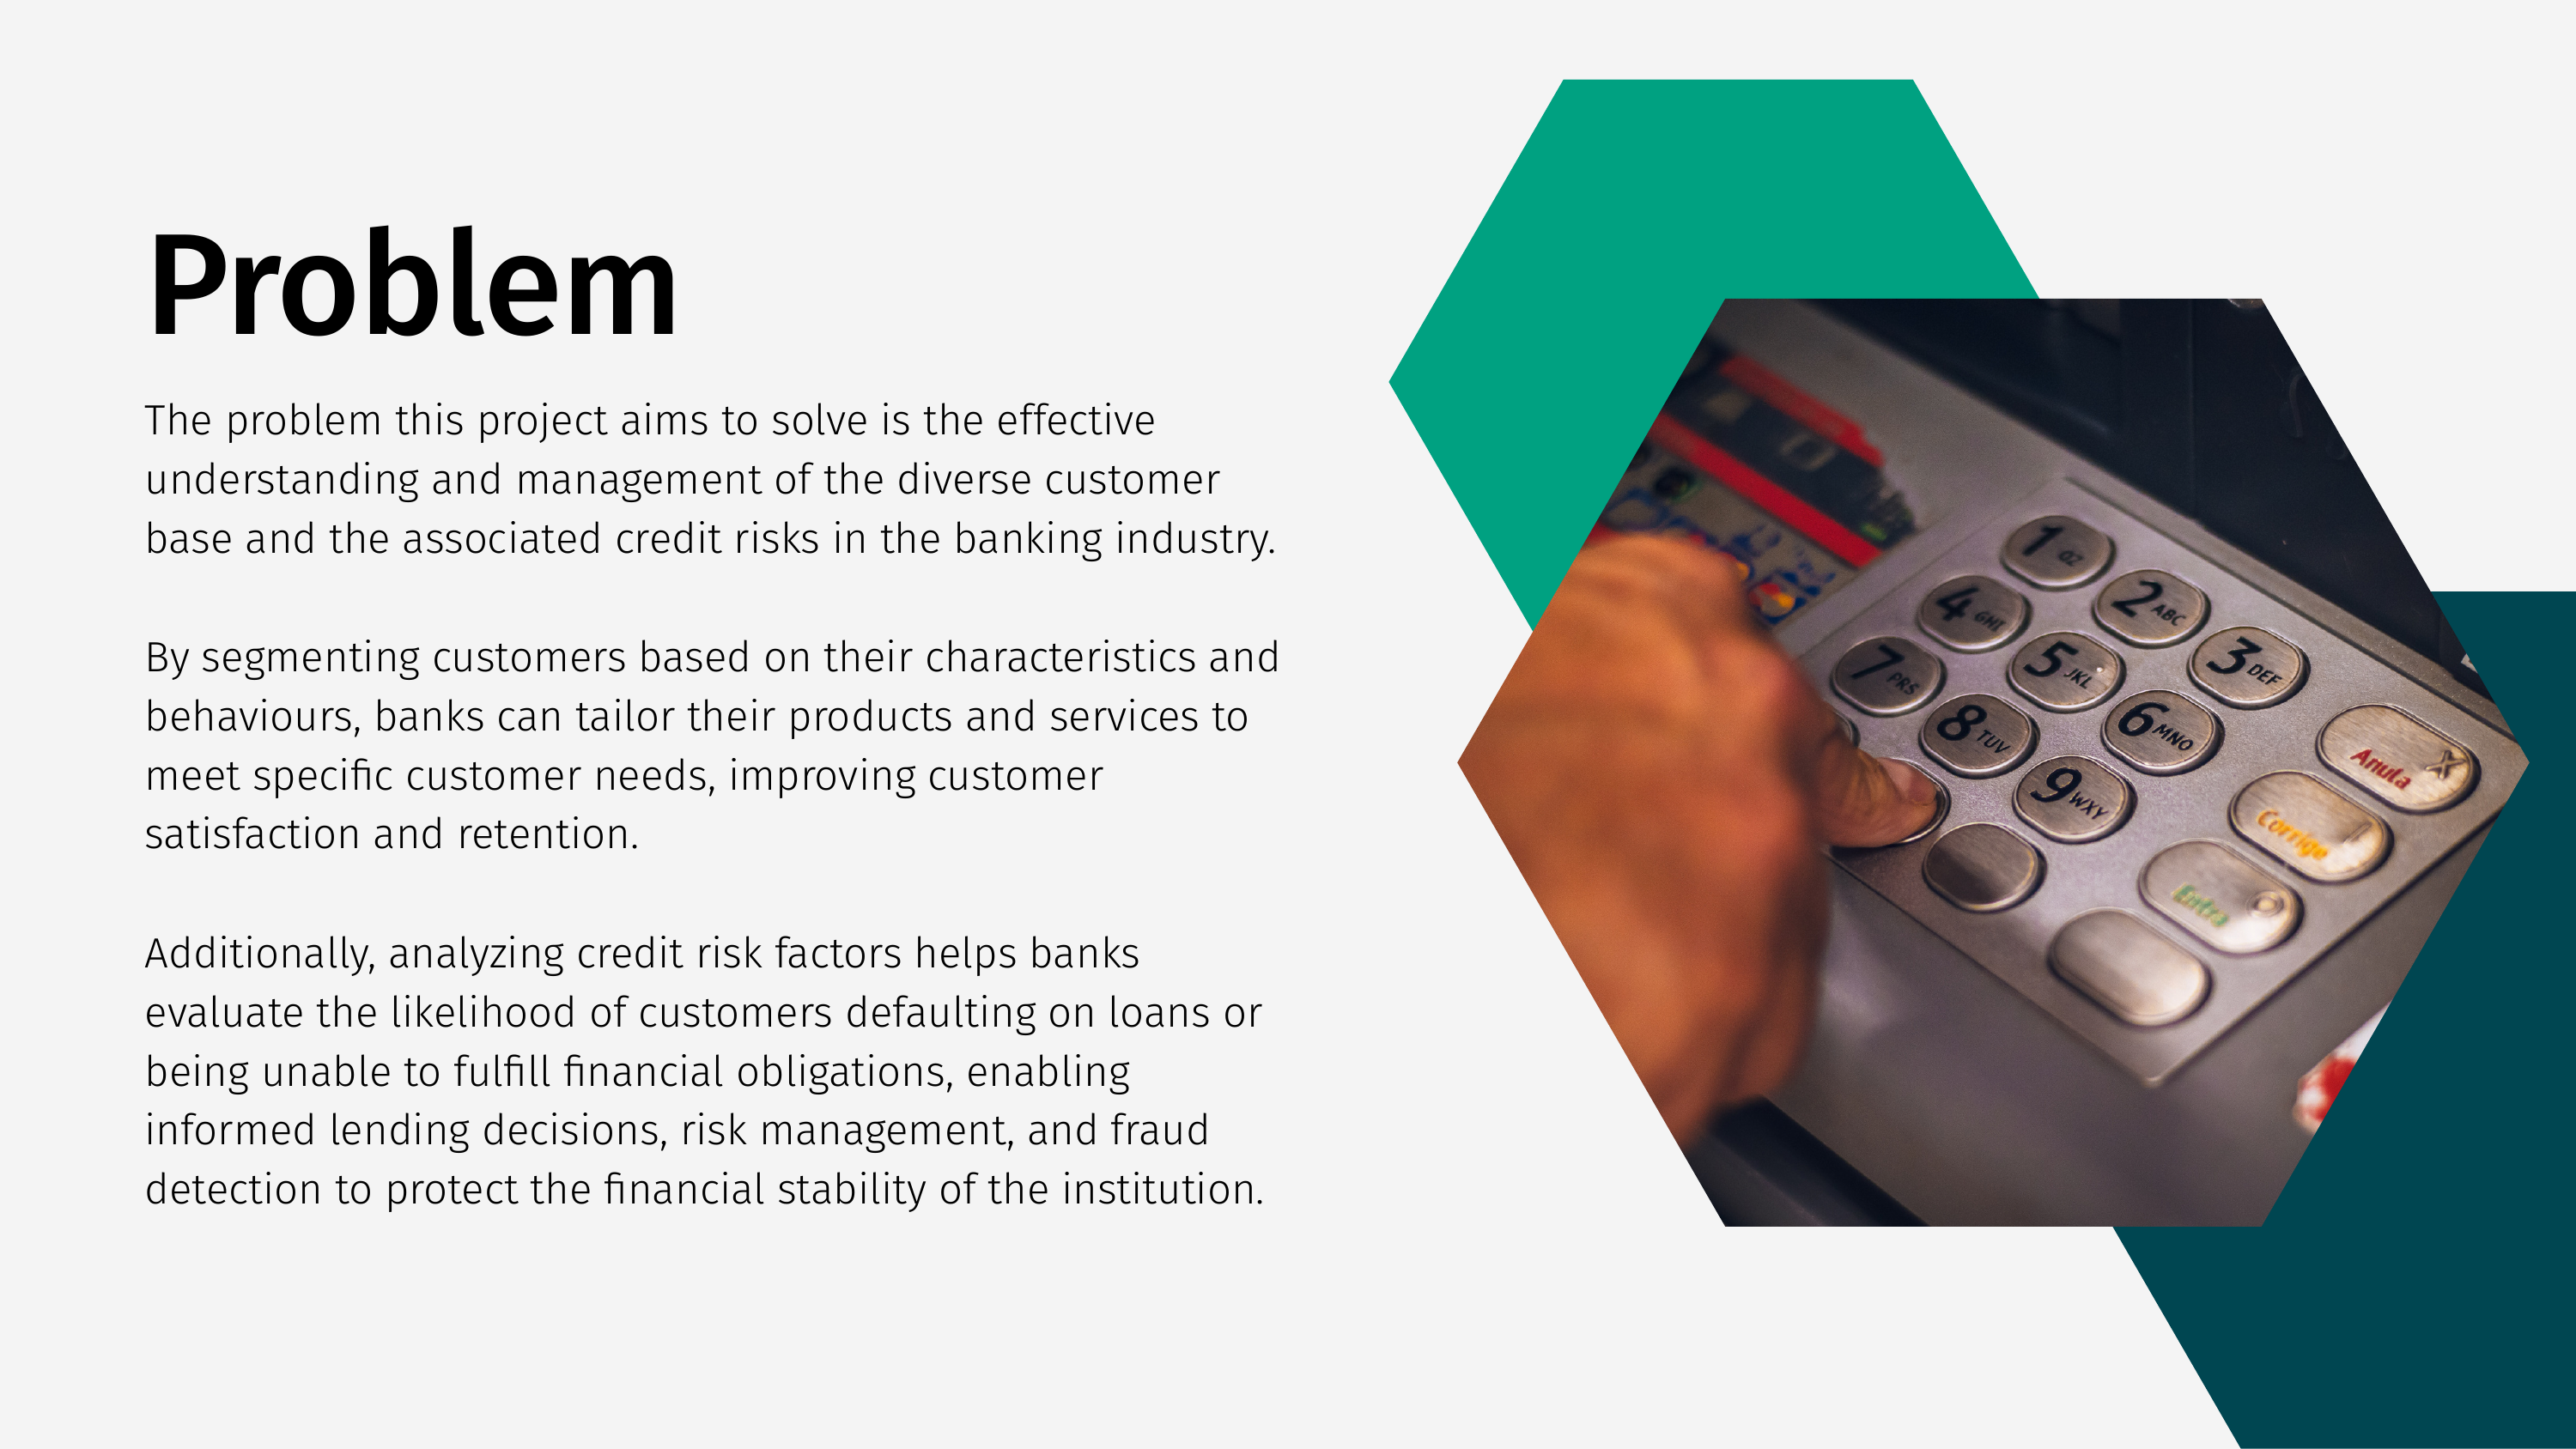

Problem
The problem this project aims to solve is the effective understanding and management of the diverse customer base and the associated credit risks in the banking industry.

By segmenting customers based on their characteristics and behaviours, banks can tailor their products and services to meet specific customer needs, improving customer satisfaction and retention.

Additionally, analyzing credit risk factors helps banks evaluate the likelihood of customers defaulting on loans or being unable to fulfill financial obligations, enabling informed lending decisions, risk management, and fraud detection to protect the financial stability of the institution.